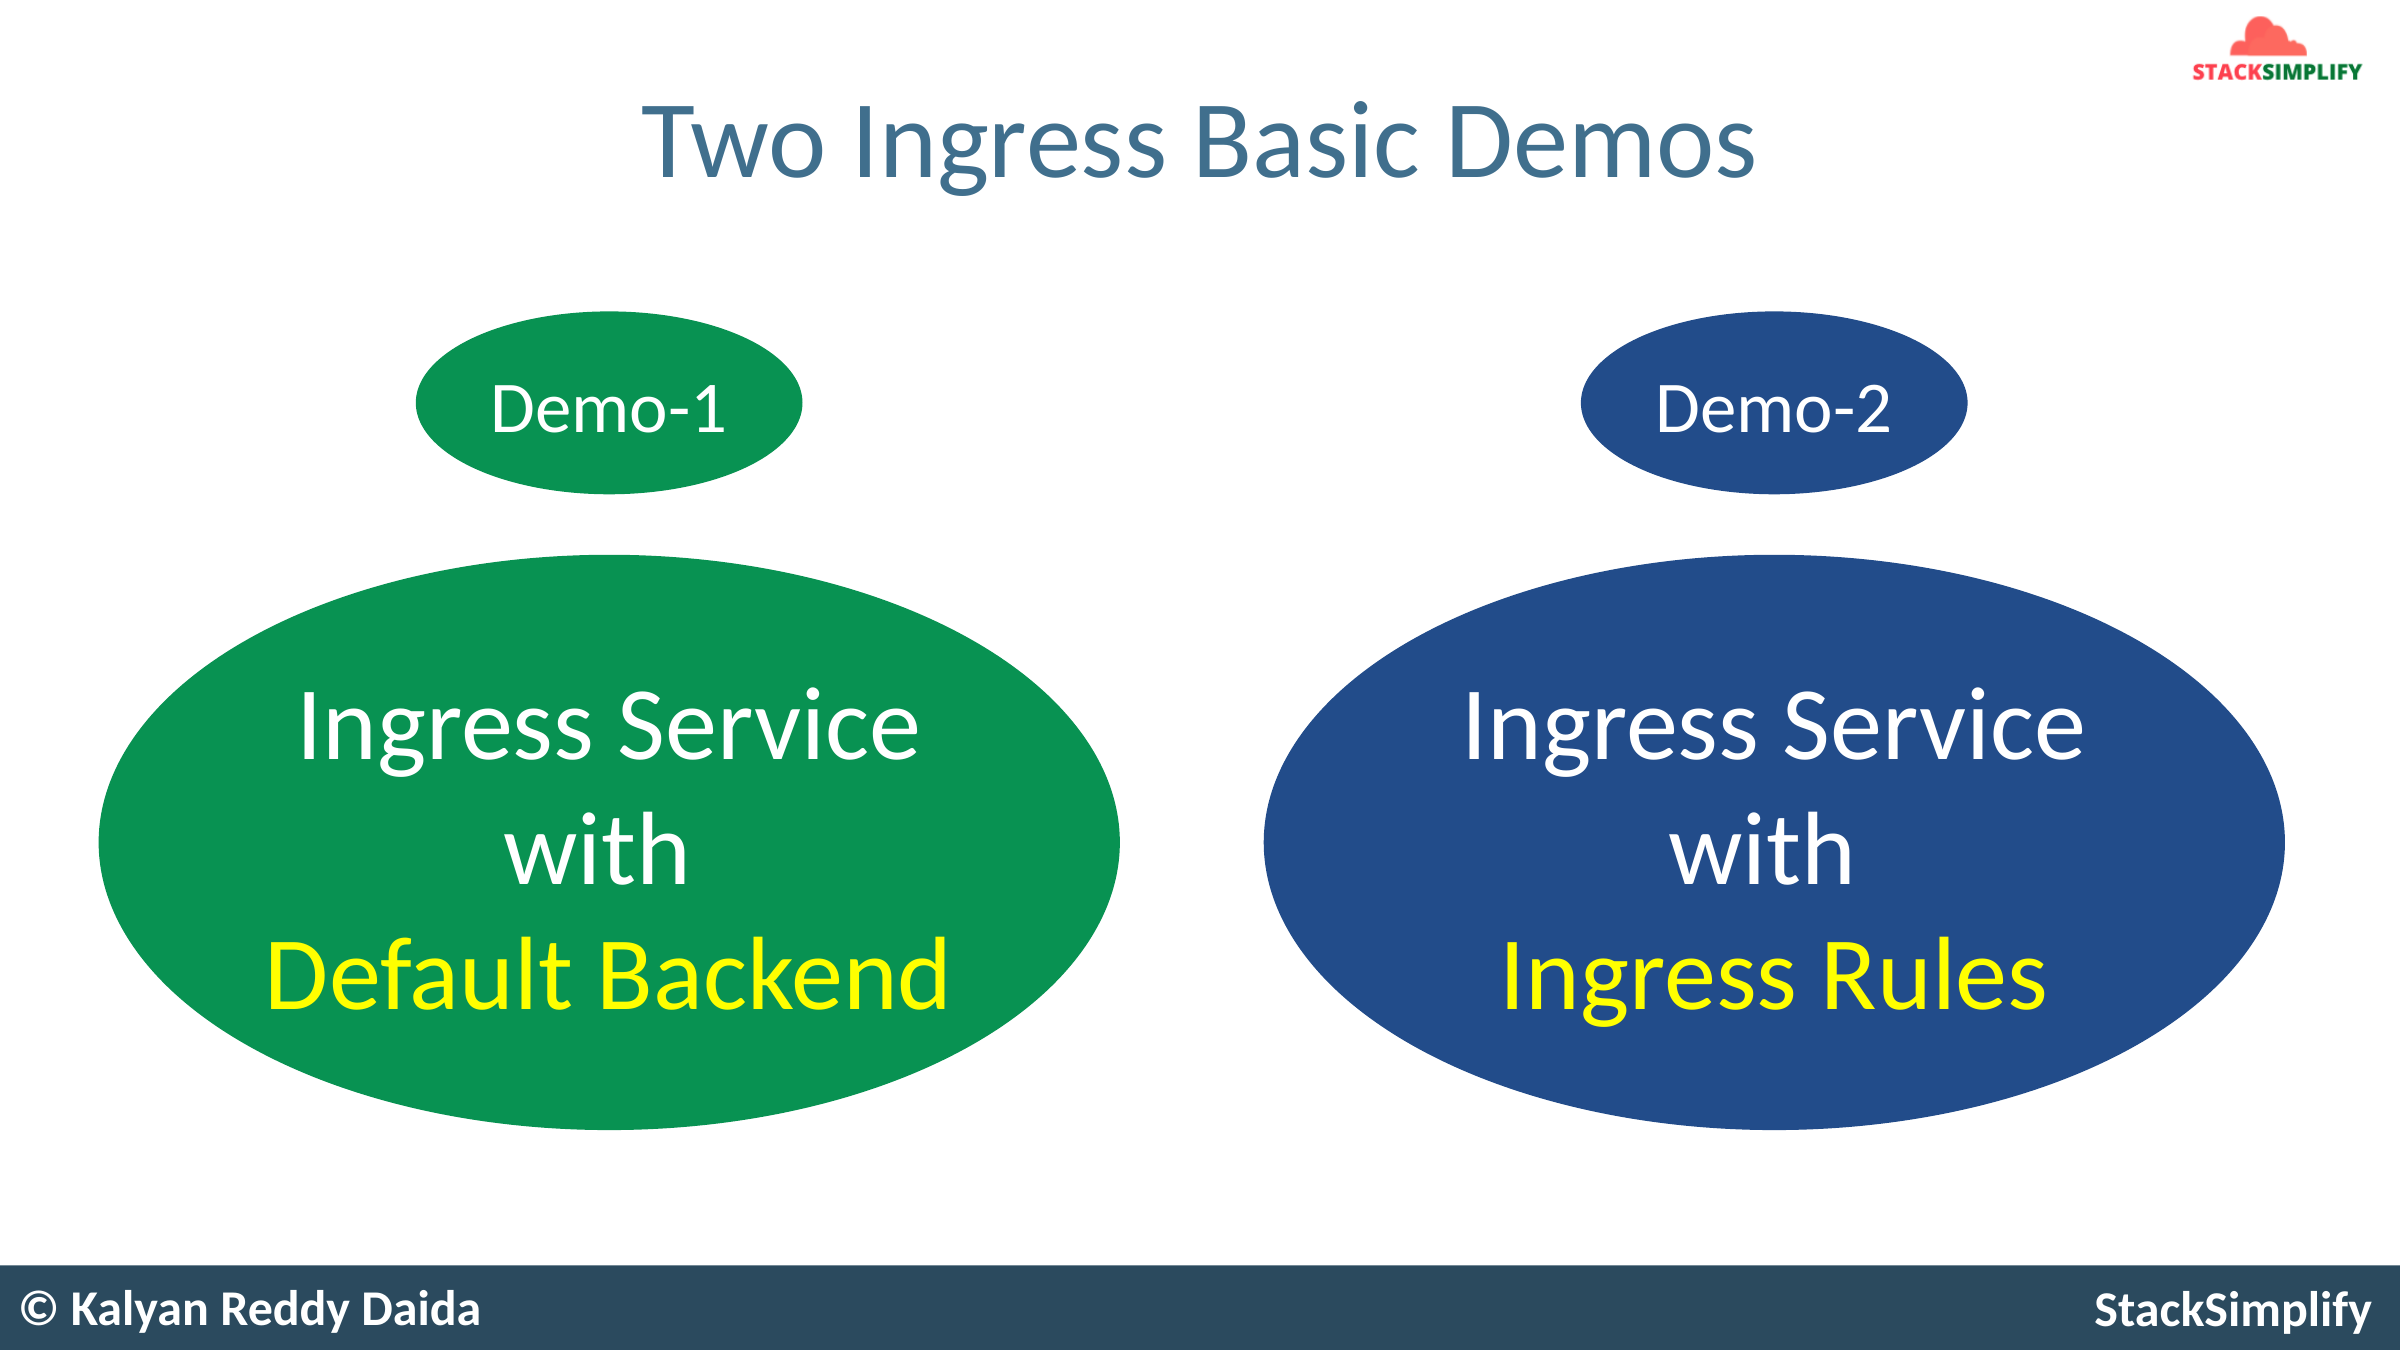

# Two Ingress Basic Demos
Demo-1
Demo-2
Ingress Service with
Default Backend
Ingress Service with
Ingress Rules
© Kalyan Reddy Daida